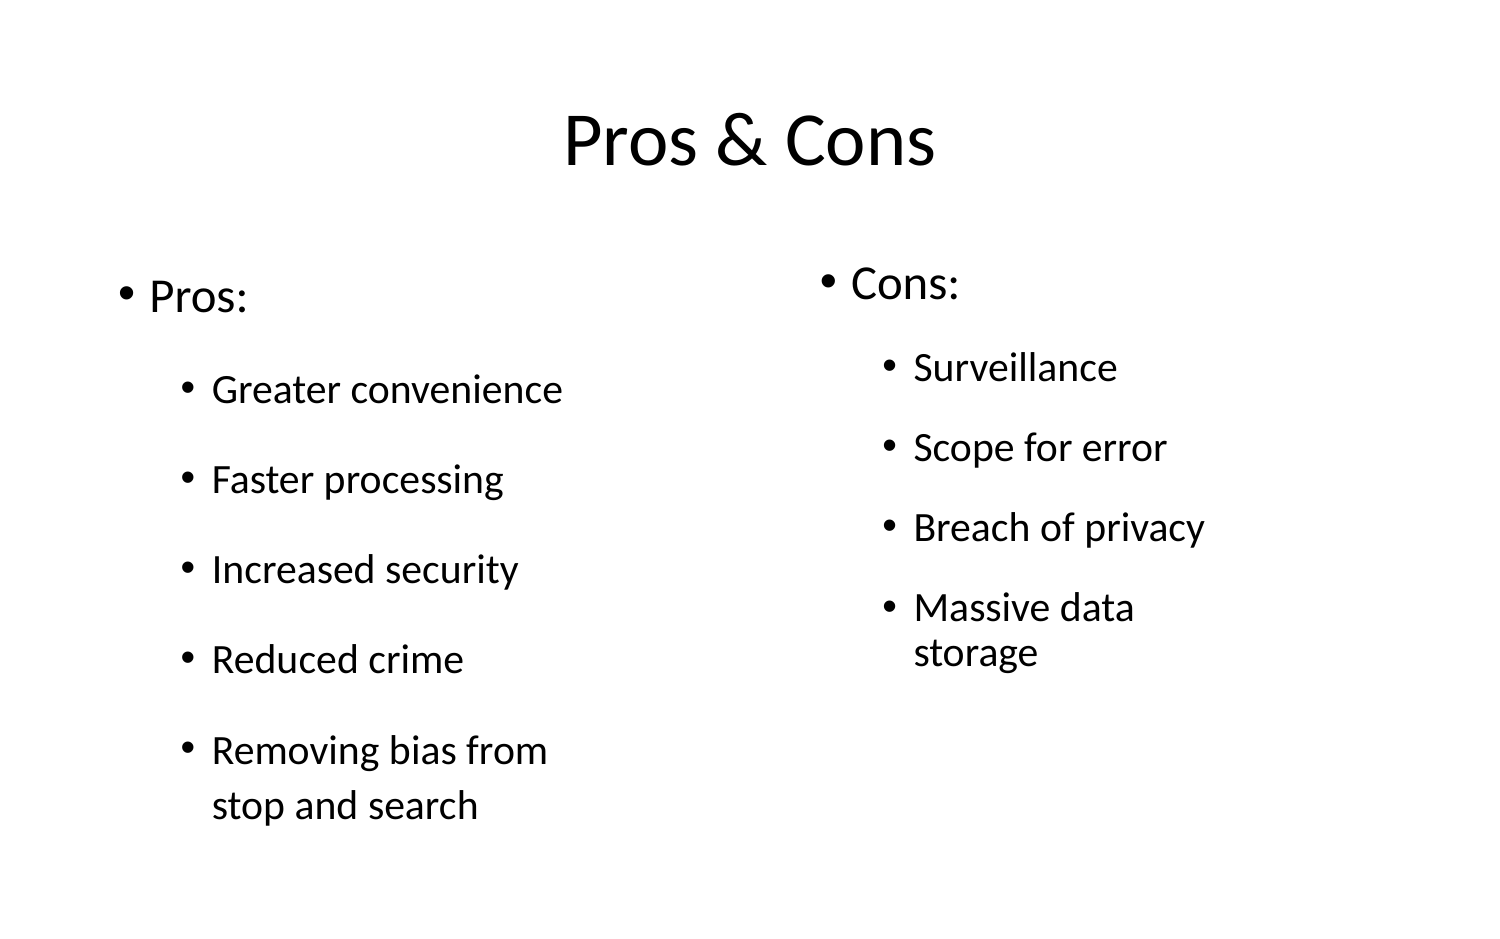

# Pros & Cons
Pros:
Greater convenience
Faster processing
Increased security
Reduced crime
Removing bias from stop and search

Cons:
Surveillance
Scope for error
Breach of privacy
Massive data storage